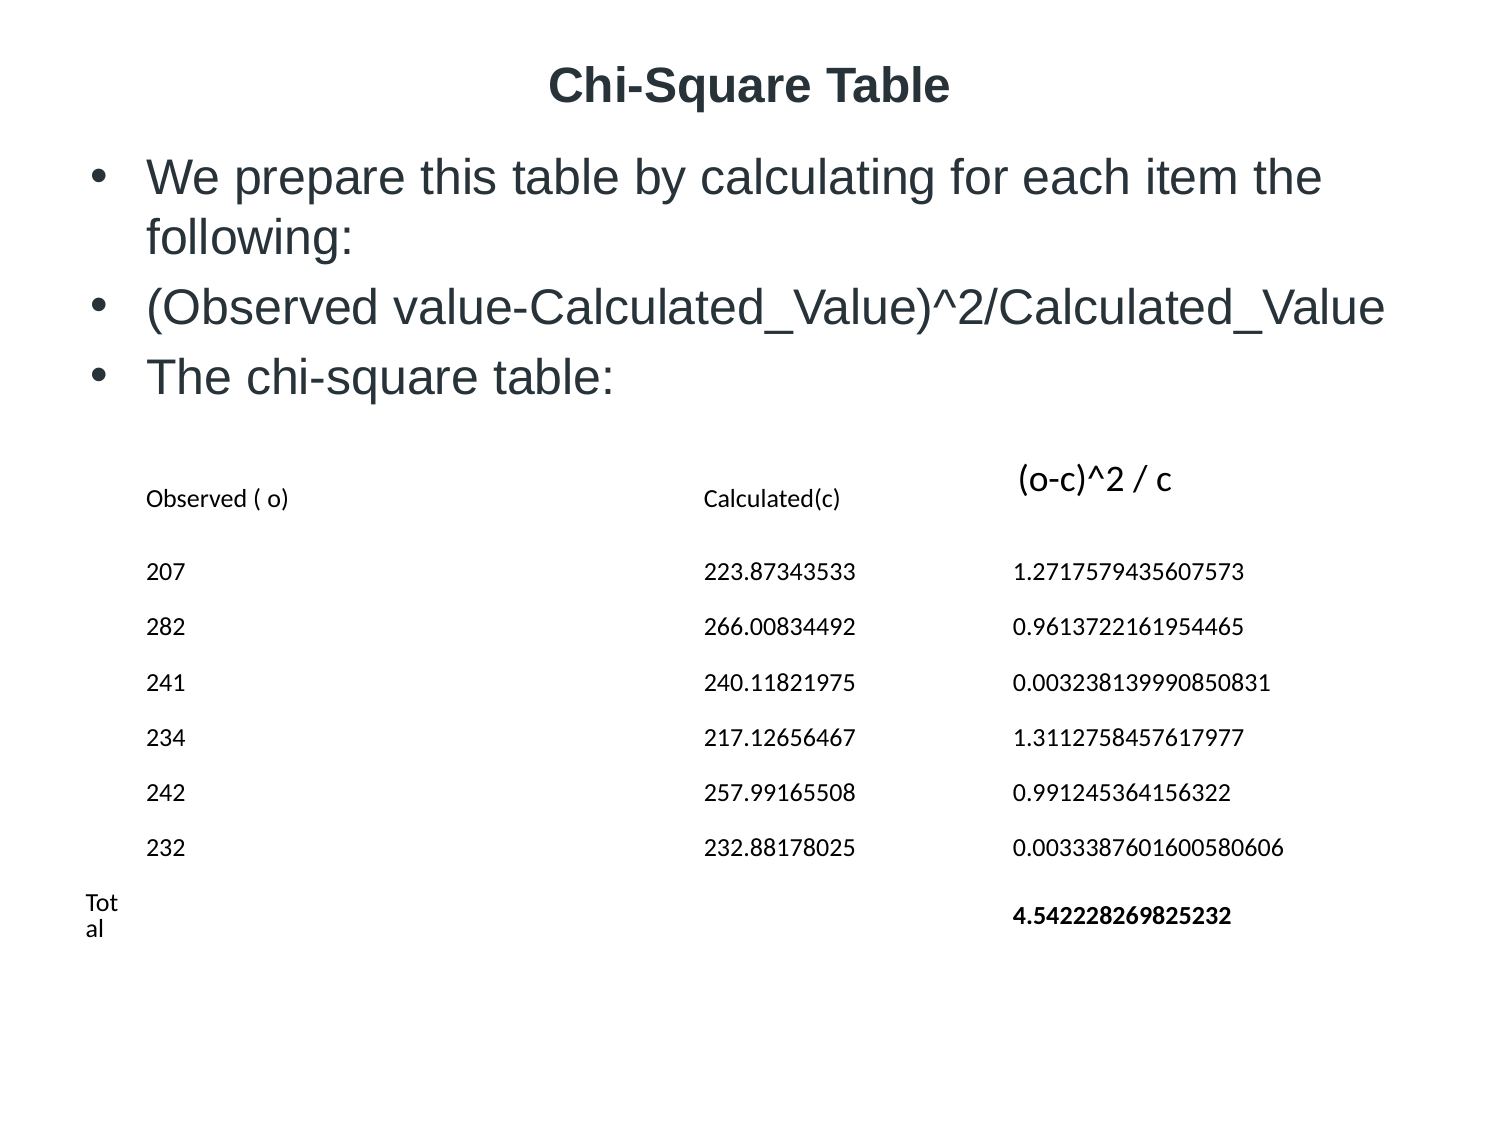

# Chi-Square Table
We prepare this table by calculating for each item the following:
(Observed value-Calculated_Value)^2/Calculated_Value
The chi-square table:

|  | Observed ( o) | Calculated(c) | (o-c)^2 / c |
| --- | --- | --- | --- |
|  | 207 | 223.87343533 | 1.2717579435607573 |
|  | 282 | 266.00834492 | 0.9613722161954465 |
|  | 241 | 240.11821975 | 0.003238139990850831 |
|  | 234 | 217.12656467 | 1.3112758457617977 |
|  | 242 | 257.99165508 | 0.991245364156322 |
|  | 232 | 232.88178025 | 0.0033387601600580606 |
| Total |  |  | 4.542228269825232 |